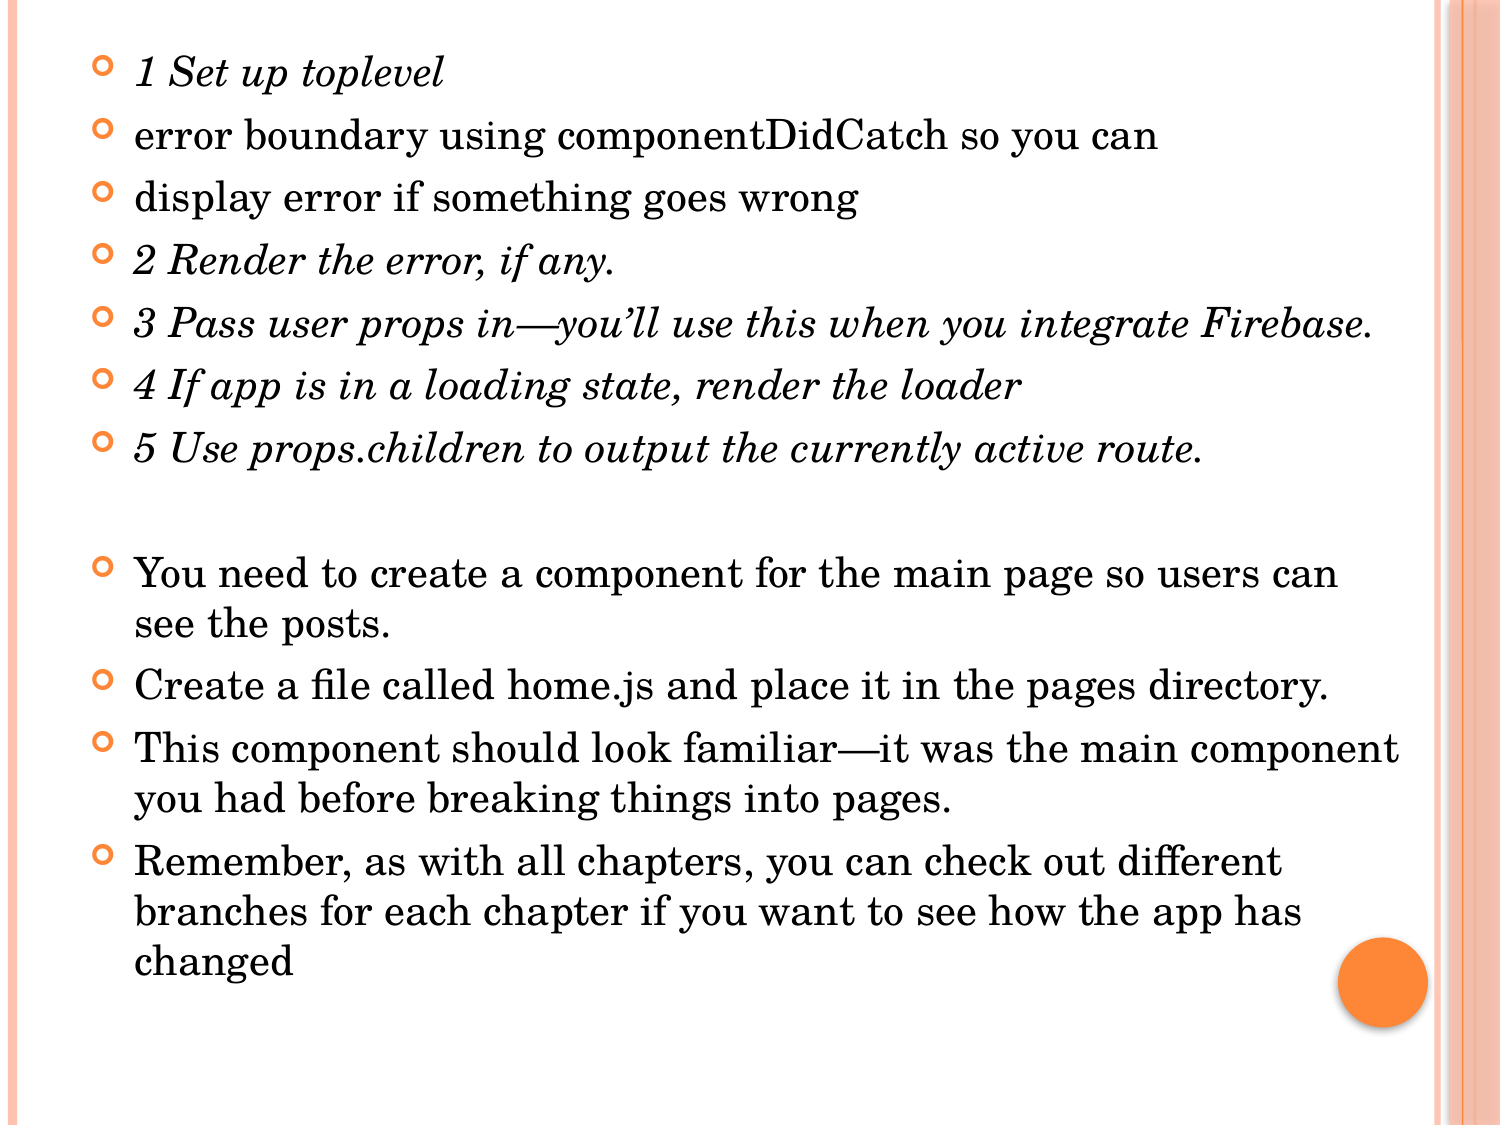

1 Set up toplevel
error boundary using componentDidCatch so you can
display error if something goes wrong
2 Render the error, if any.
3 Pass user props in—you’ll use this when you integrate Firebase.
4 If app is in a loading state, render the loader
5 Use props.children to output the currently active route.

You need to create a component for the main page so users can see the posts.
Create a file called home.js and place it in the pages directory.
This component should look familiar—it was the main component you had before breaking things into pages.
Remember, as with all chapters, you can check out different branches for each chapter if you want to see how the app has changed